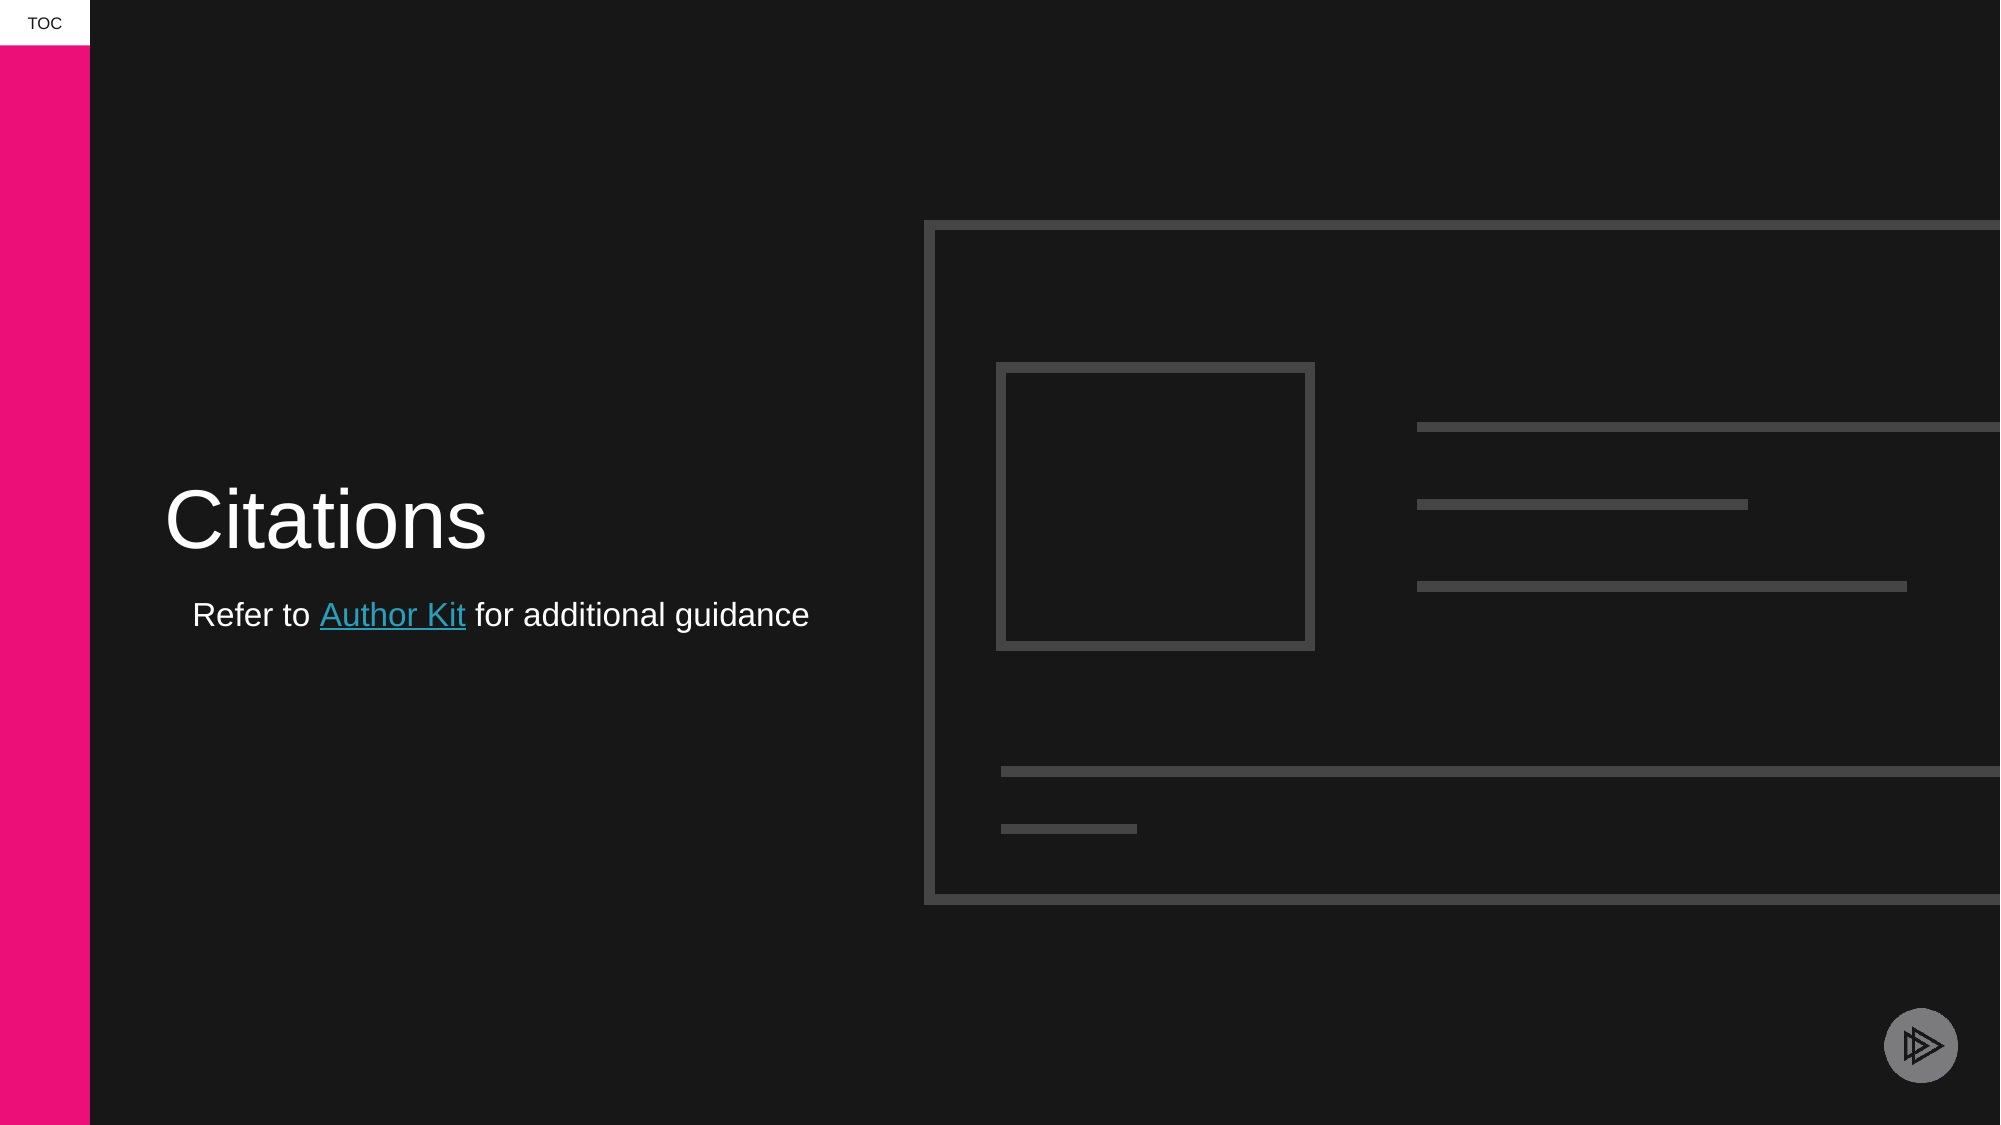

TOC

Citations
Refer to Author Kit for additional guidance